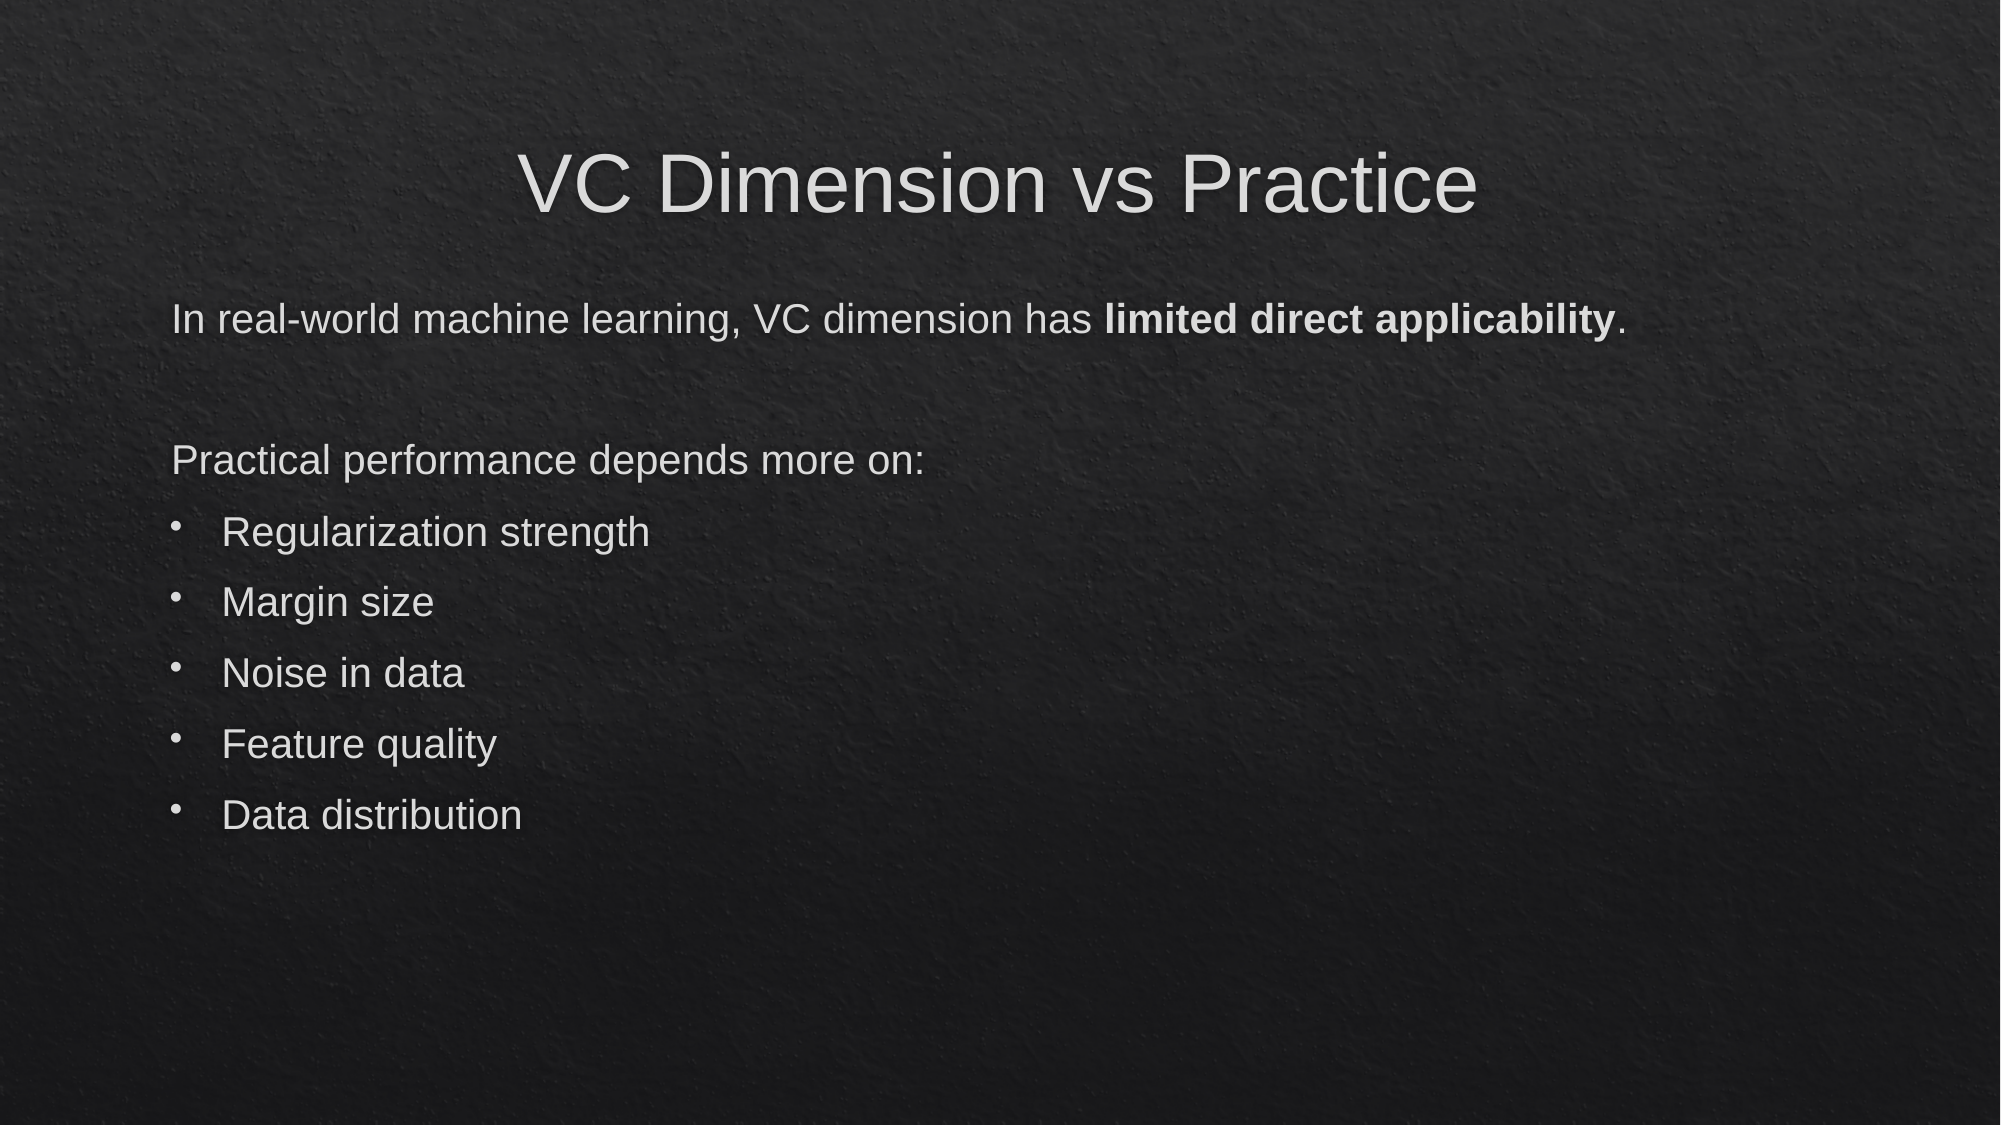

# VC Dimension vs Practice
In real-world machine learning, VC dimension has limited direct applicability.

Practical performance depends more on:
Regularization strength
Margin size
Noise in data
Feature quality
Data distribution